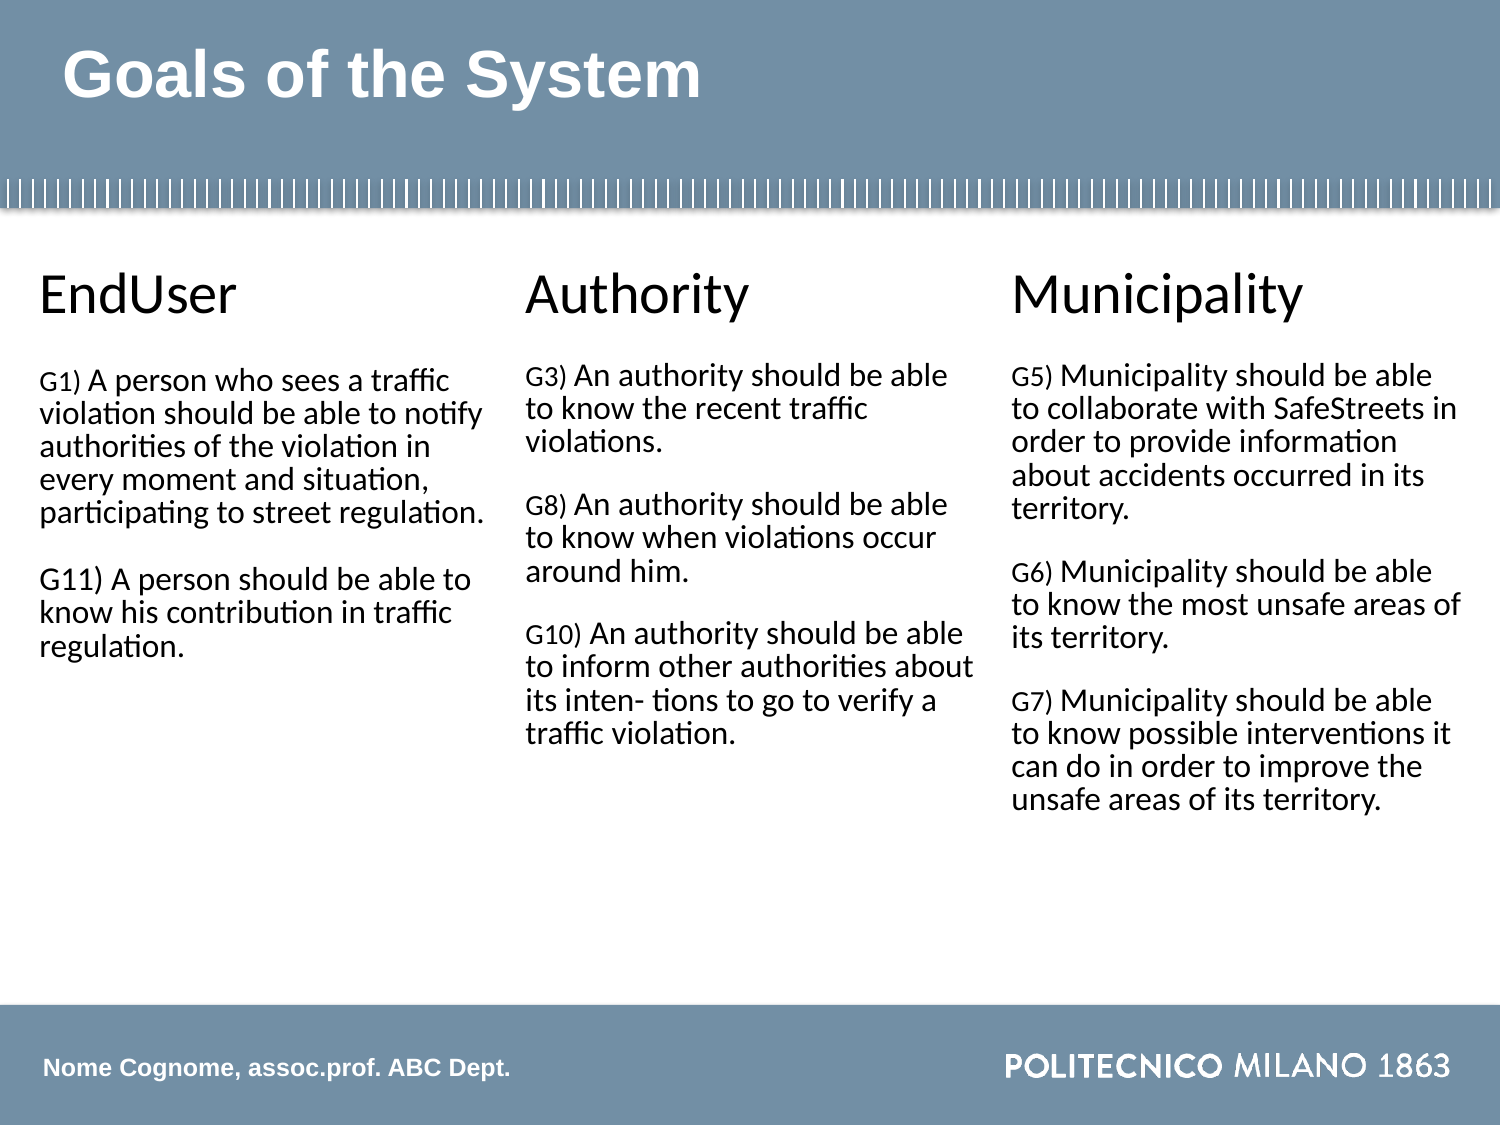

# Goals of the System
| EndUser G1) A person who sees a traffic violation should be able to notify authorities of the violation in every moment and situation, participating to street regulation. G11) A person should be able to know his contribution in traffic regulation. | Authority G3) An authority should be able to know the recent traffic violations. G8) An authority should be able to know when violations occur around him. G10) An authority should be able to inform other authorities about its inten- tions to go to verify a traffic violation. | Municipality G5) Municipality should be able to collaborate with SafeStreets in order to provide information about accidents occurred in its territory. G6) Municipality should be able to know the most unsafe areas of its territory. G7) Municipality should be able to know possible interventions it can do in order to improve the unsafe areas of its territory. |
| --- | --- | --- |